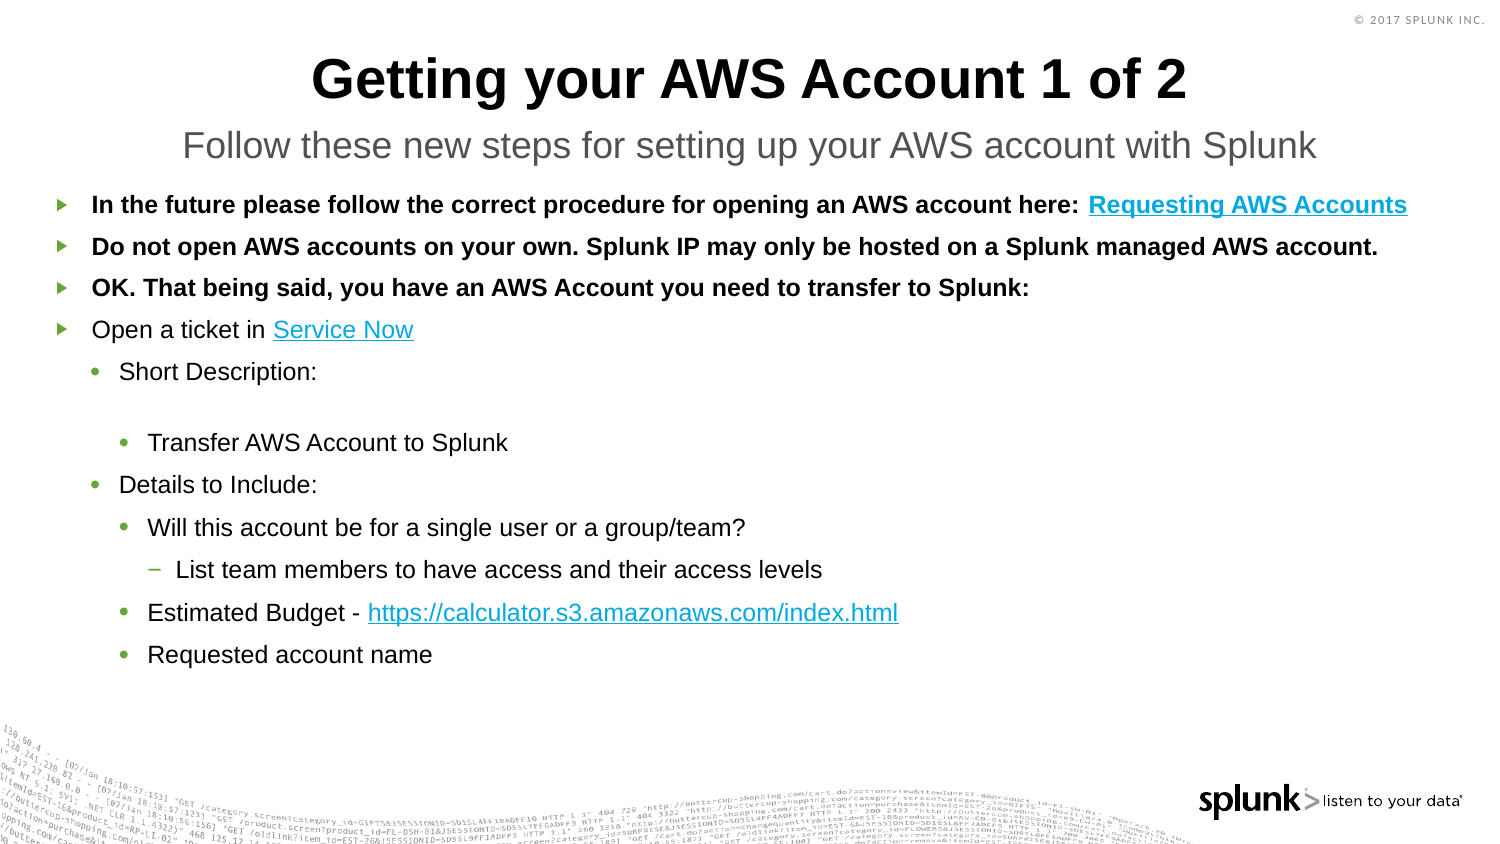

# Getting your AWS Account 1 of 2
Follow these new steps for setting up your AWS account with Splunk
In the future please follow the correct procedure for opening an AWS account here: Requesting AWS Accounts
Do not open AWS accounts on your own. Splunk IP may only be hosted on a Splunk managed AWS account.
OK. That being said, you have an AWS Account you need to transfer to Splunk:
Open a ticket in Service Now
Short Description:
Transfer AWS Account to Splunk
Details to Include:
Will this account be for a single user or a group/team?
List team members to have access and their access levels
Estimated Budget - https://calculator.s3.amazonaws.com/index.html
Requested account name